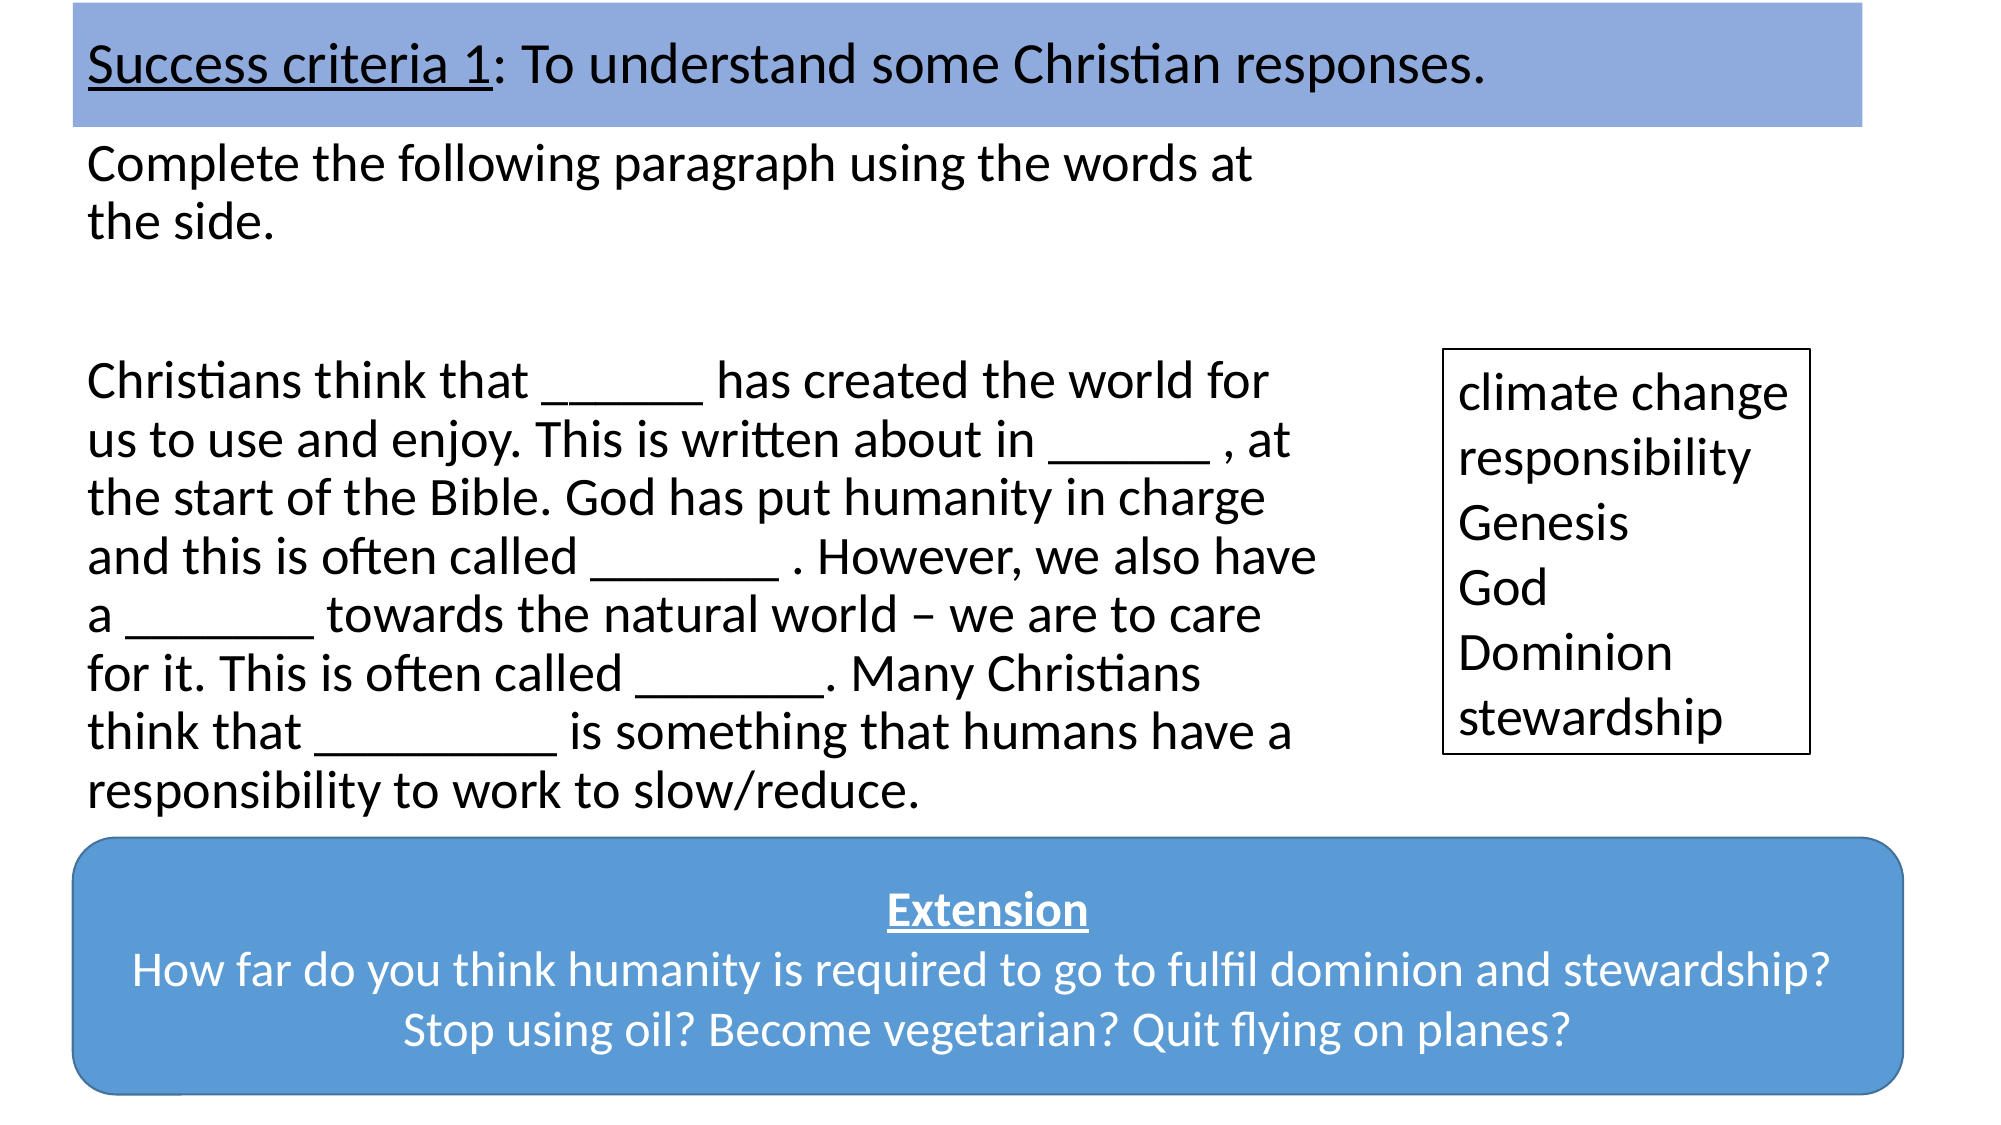

# Success criteria 1: To understand some Christian responses.
Complete the following paragraph using the words at the side.

Christians think that ______ has created the world for us to use and enjoy. This is written about in ______ , at the start of the Bible. God has put humanity in charge and this is often called _______ . However, we also have a _______ towards the natural world – we are to care for it. This is often called _______. Many Christians think that _________ is something that humans have a responsibility to work to slow/reduce.
climate change responsibility
Genesis
God
Dominion
stewardship
Extension
How far do you think humanity is required to go to fulfil dominion and stewardship?
Stop using oil? Become vegetarian? Quit flying on planes?